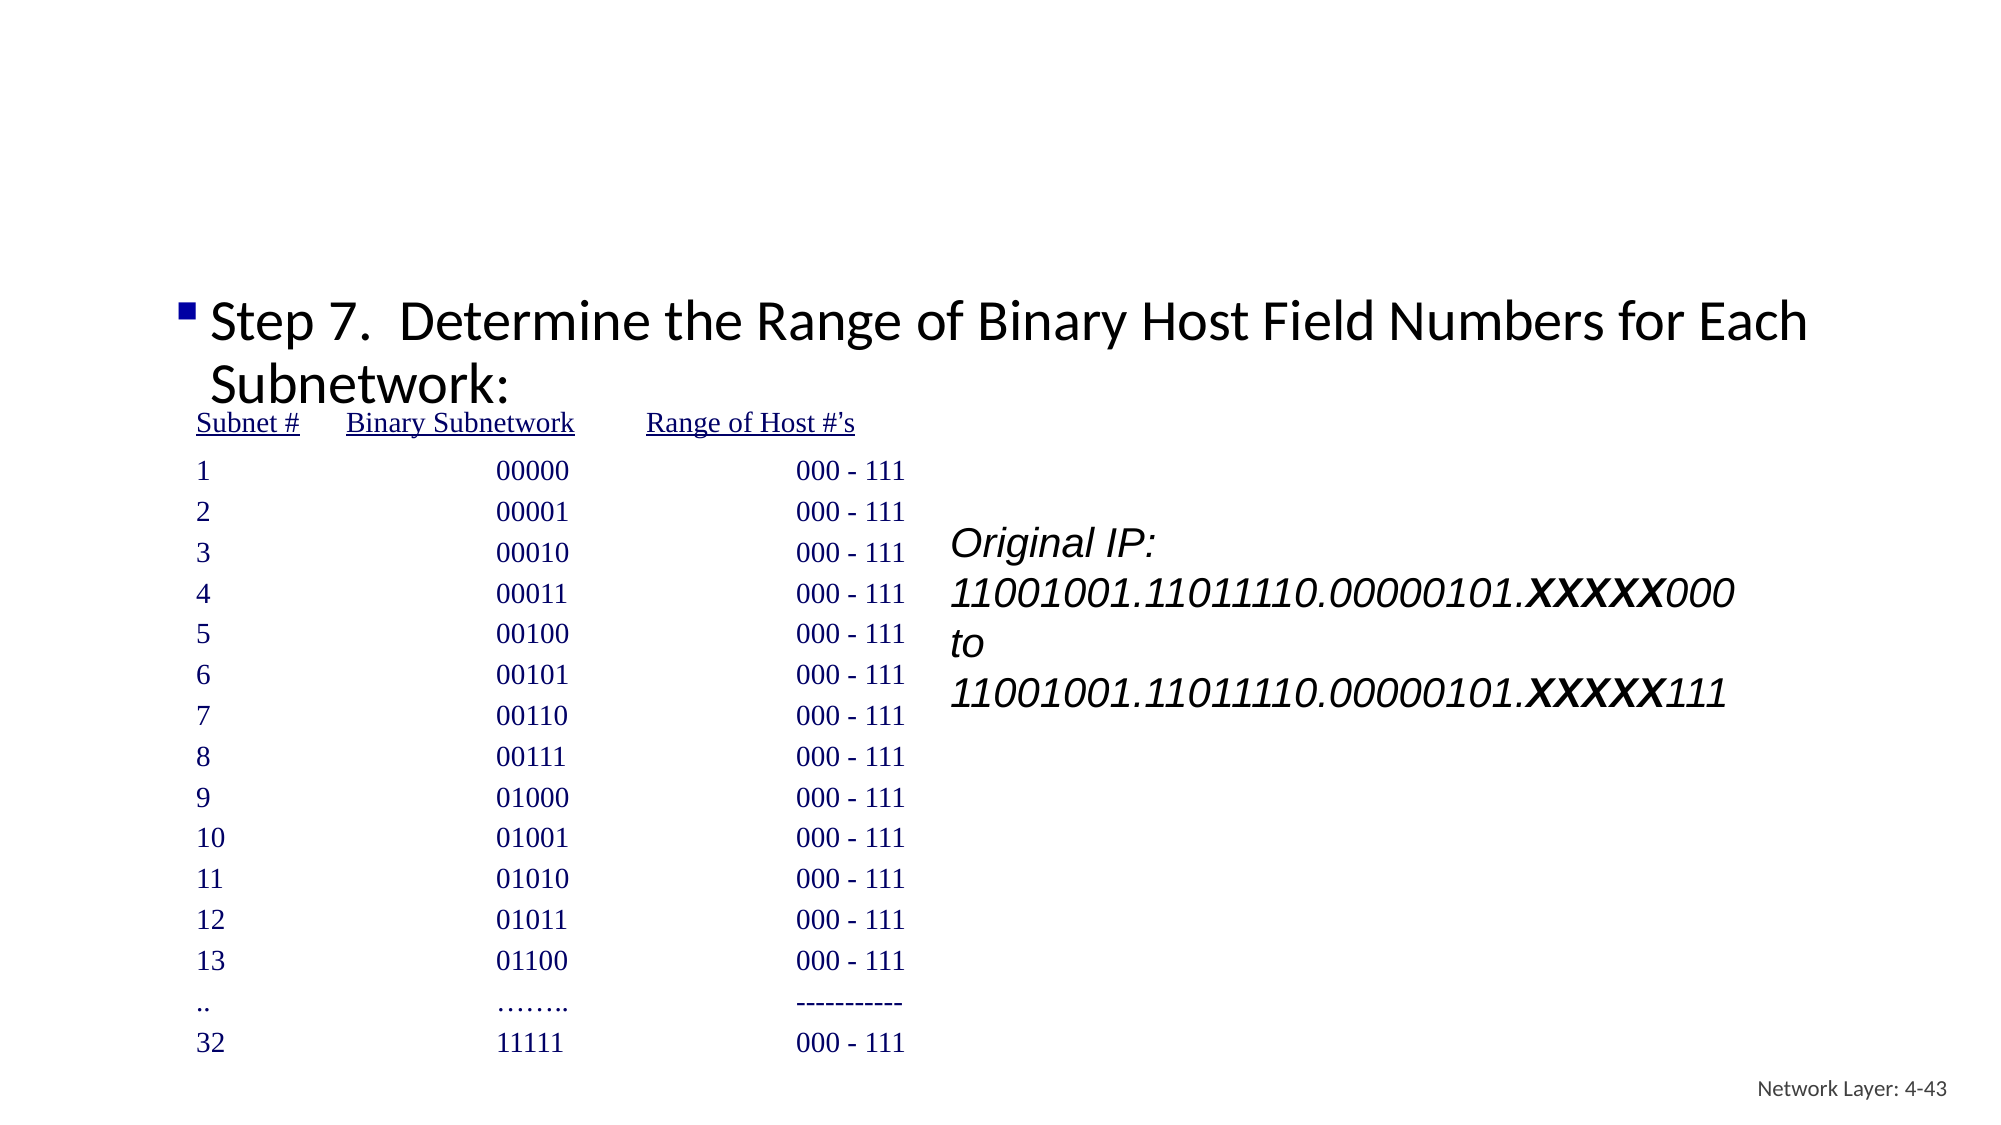

#
Step 7.  Determine the Range of Binary Host Field Numbers for Each Subnetwork:
	Subnet #	Binary Subnetwork	Range of Host #’s
	1		00000		000 - 111
	2		00001		000 - 111
	3		00010		000 - 111
	4		00011		000 - 111
	5		00100		000 - 111
	6		00101		000 - 111
	7		00110		000 - 111
	8		00111		000 - 111
	9		01000		000 - 111
	10		01001		000 - 111
	11		01010		000 - 111
	12		01011		000 - 111
	13		01100		000 - 111
	..		……..		-----------
	32		11111		000 - 111
Original IP:
11001001.11011110.00000101.XXXXX000
to
11001001.11011110.00000101.XXXXX111
Network Layer: 4-43